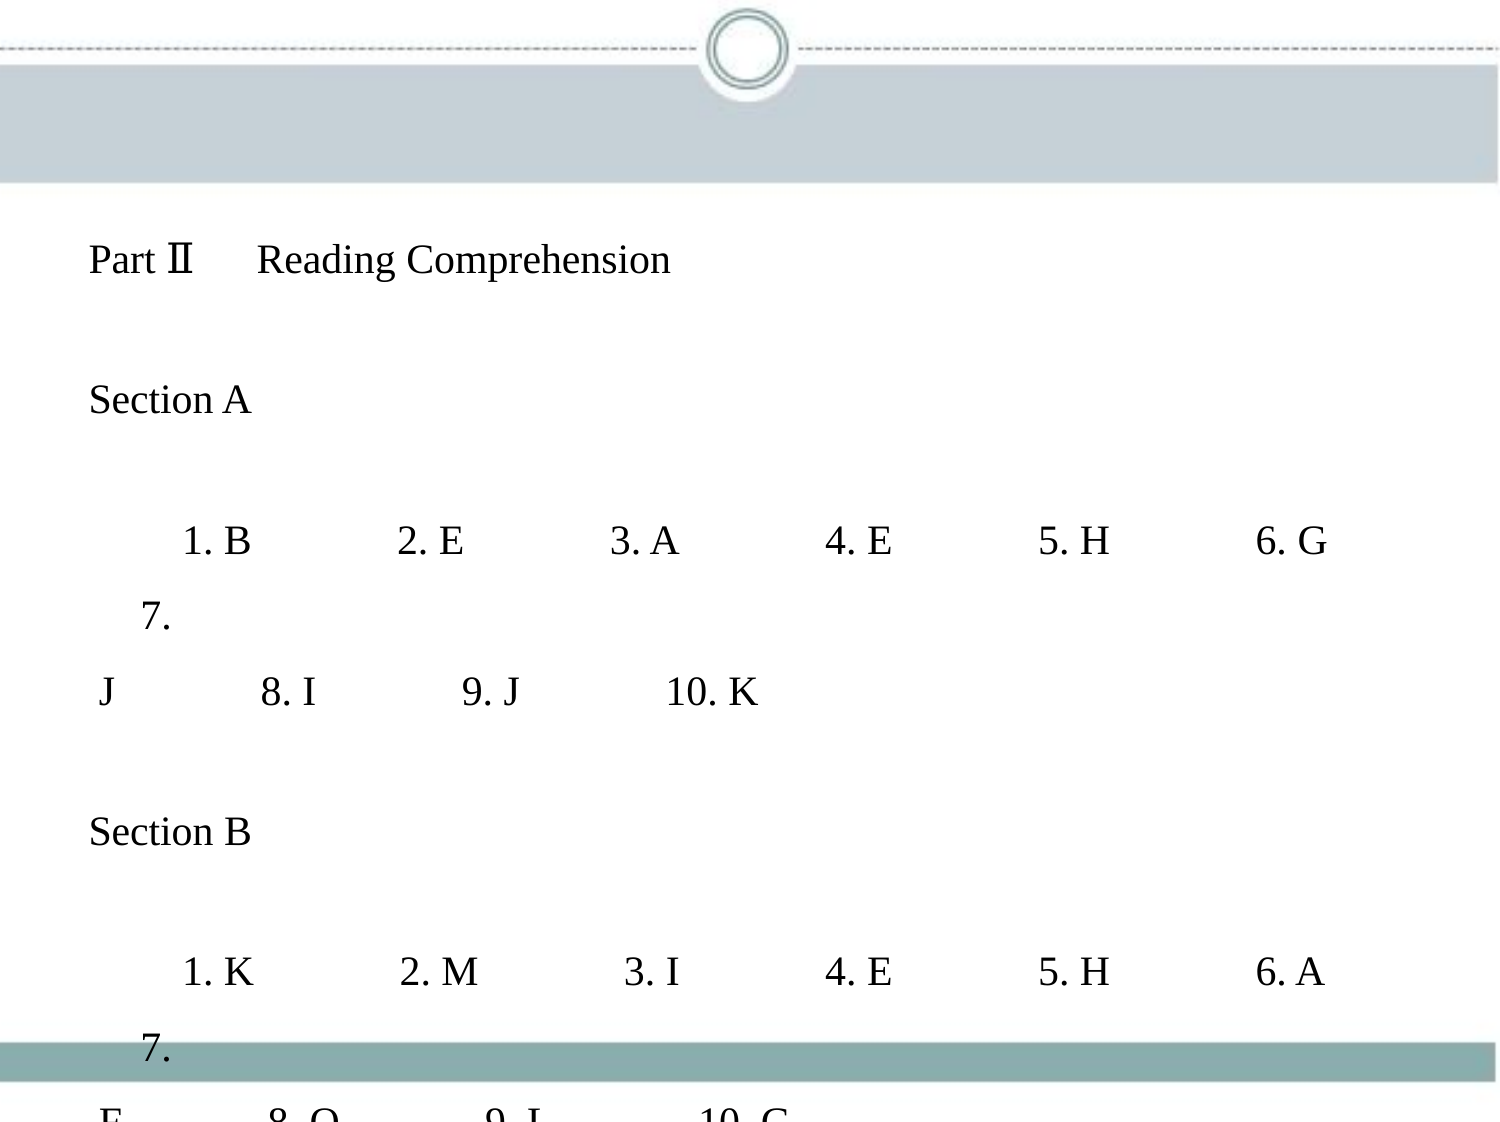

Part Ⅱ　Reading Comprehension
Section A
　　1. B　　　2. E　　　3. A　　　4. E　　　5. H　　　6. G　　　7.
 J　　　8. I　　　9. J　　　10. K
Section B
　　1. K　　　2. M　　　3. I　　　4. E　　　5. H　　　6. A　　　7.
 F　　　8. O　　　9. L　　　10. G